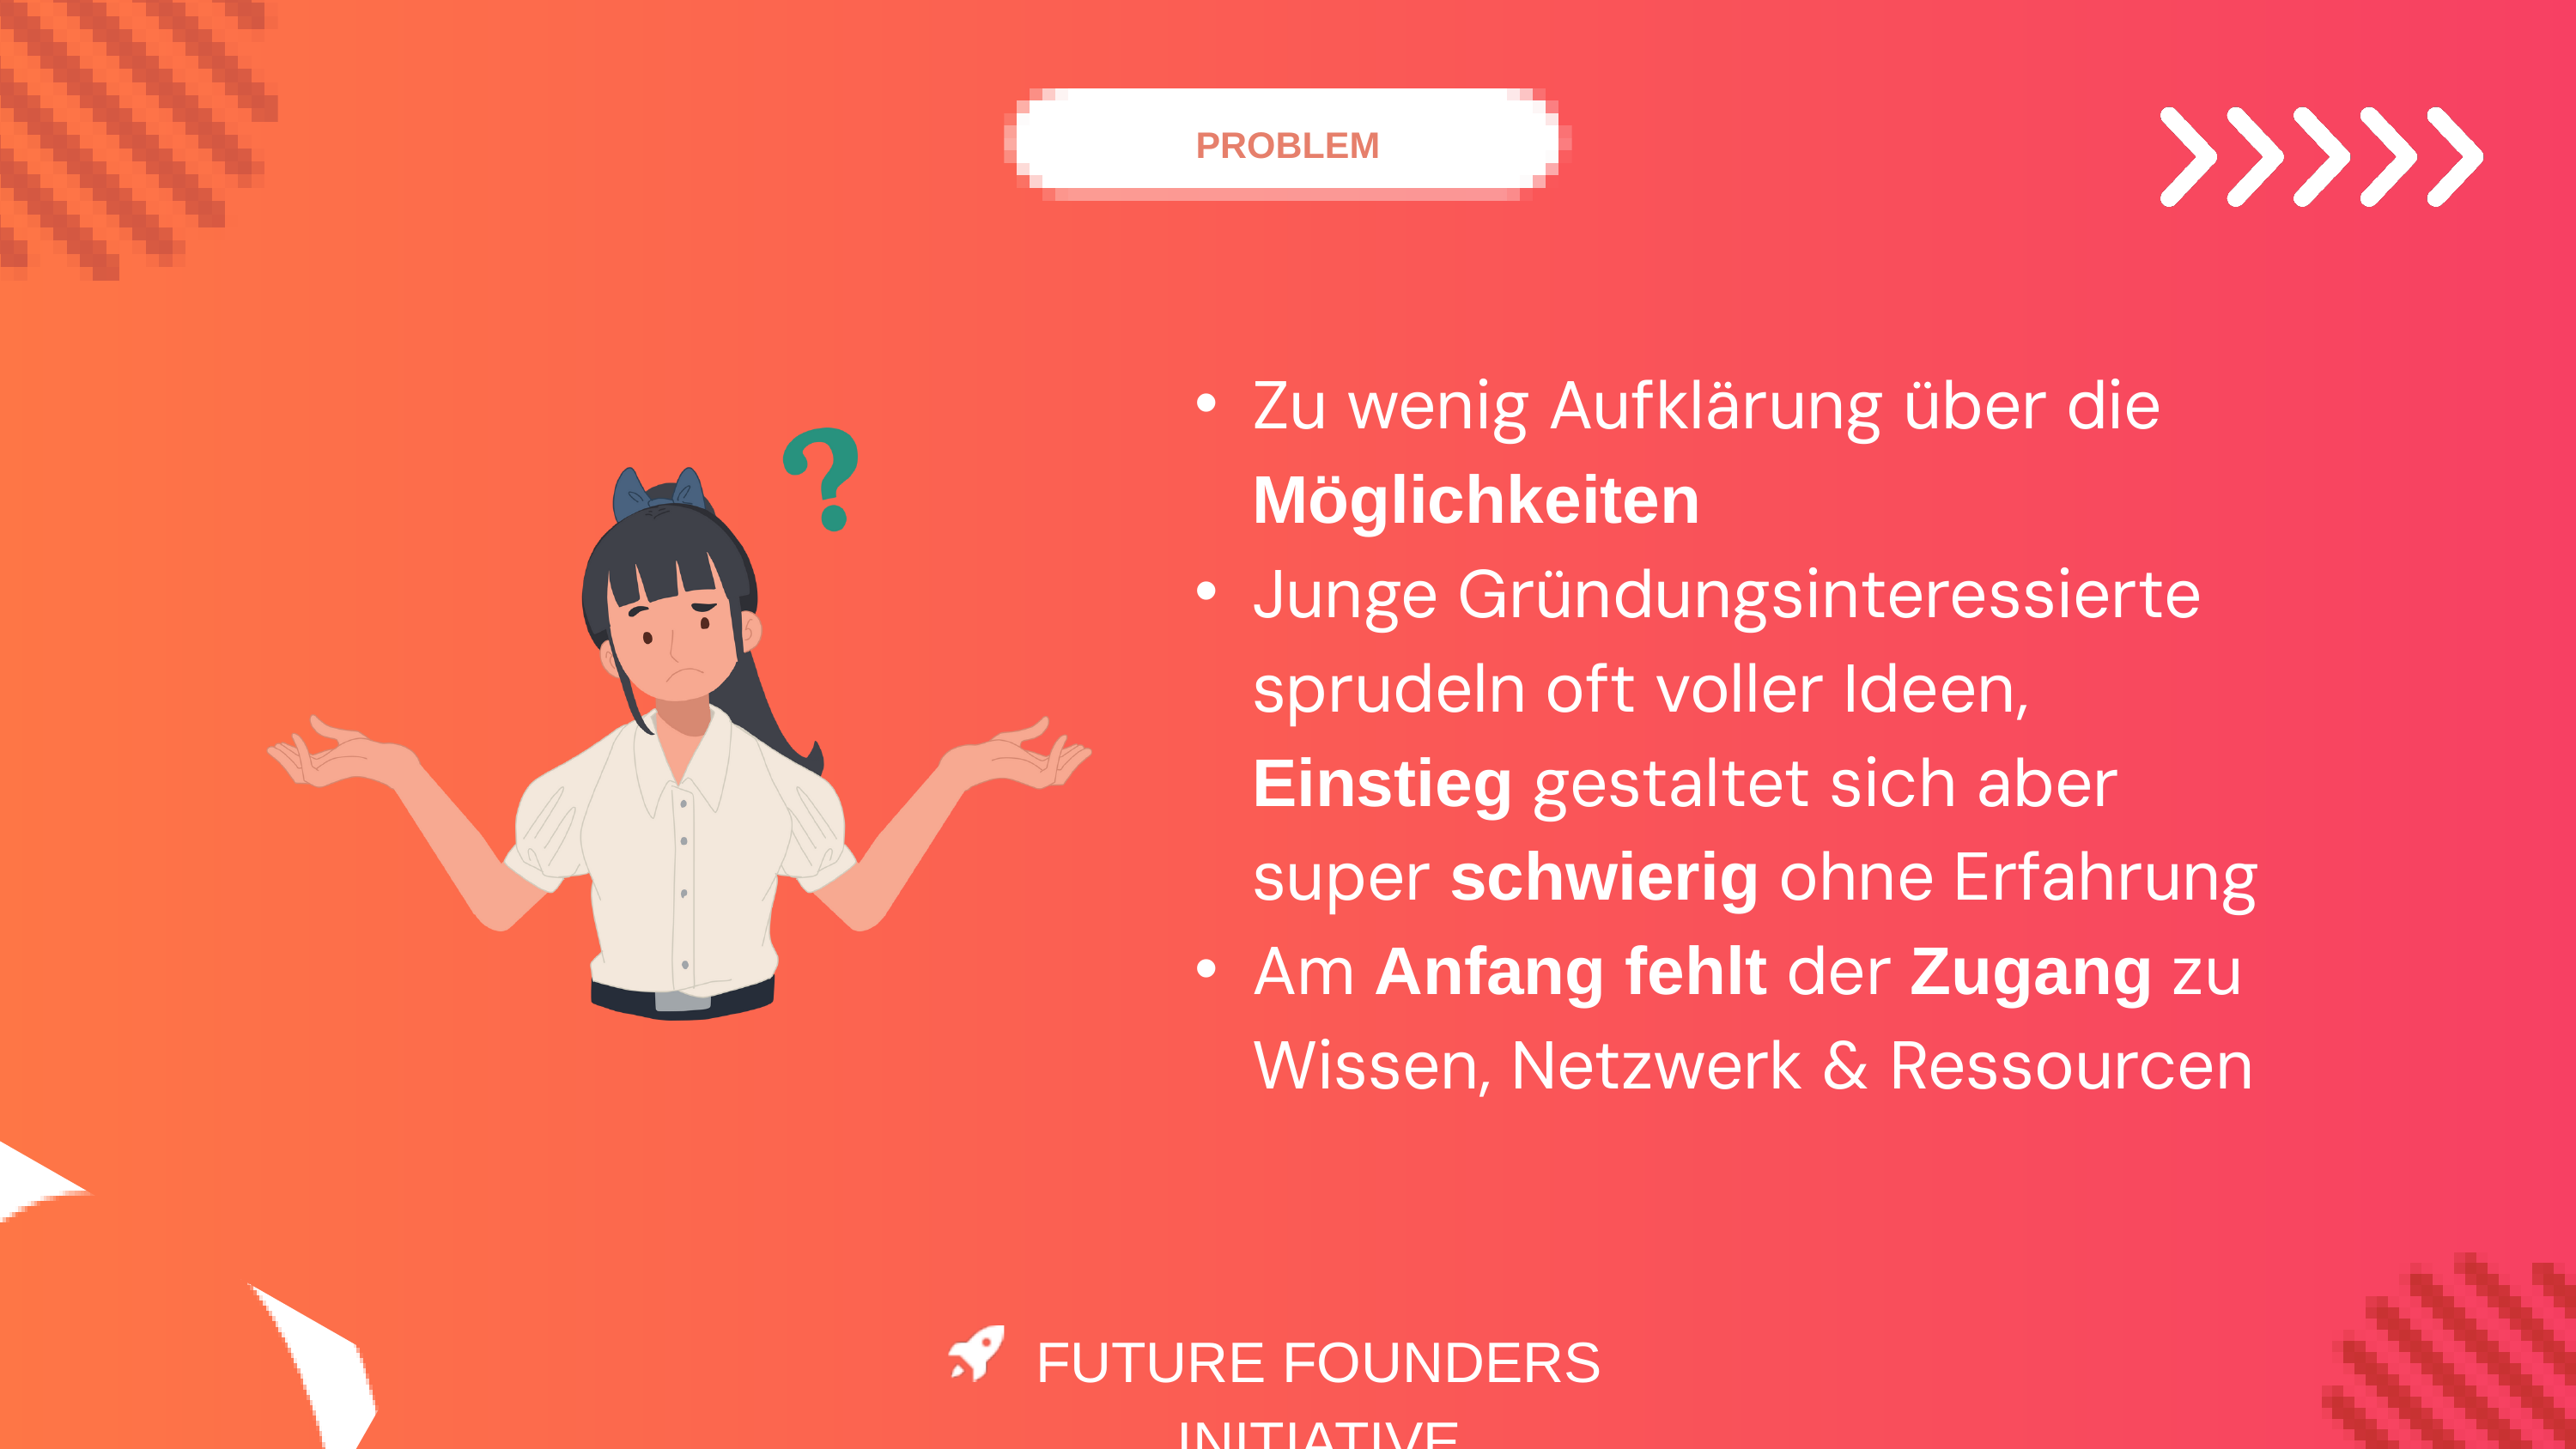

PROBLEM
Zu wenig Aufklärung über die Möglichkeiten
Junge Gründungsinteressierte sprudeln oft voller Ideen, Einstieg gestaltet sich aber super schwierig ohne Erfahrung
Am Anfang fehlt der Zugang zu Wissen, Netzwerk & Ressourcen

FUTURE FOUNDERS INITIATIVE